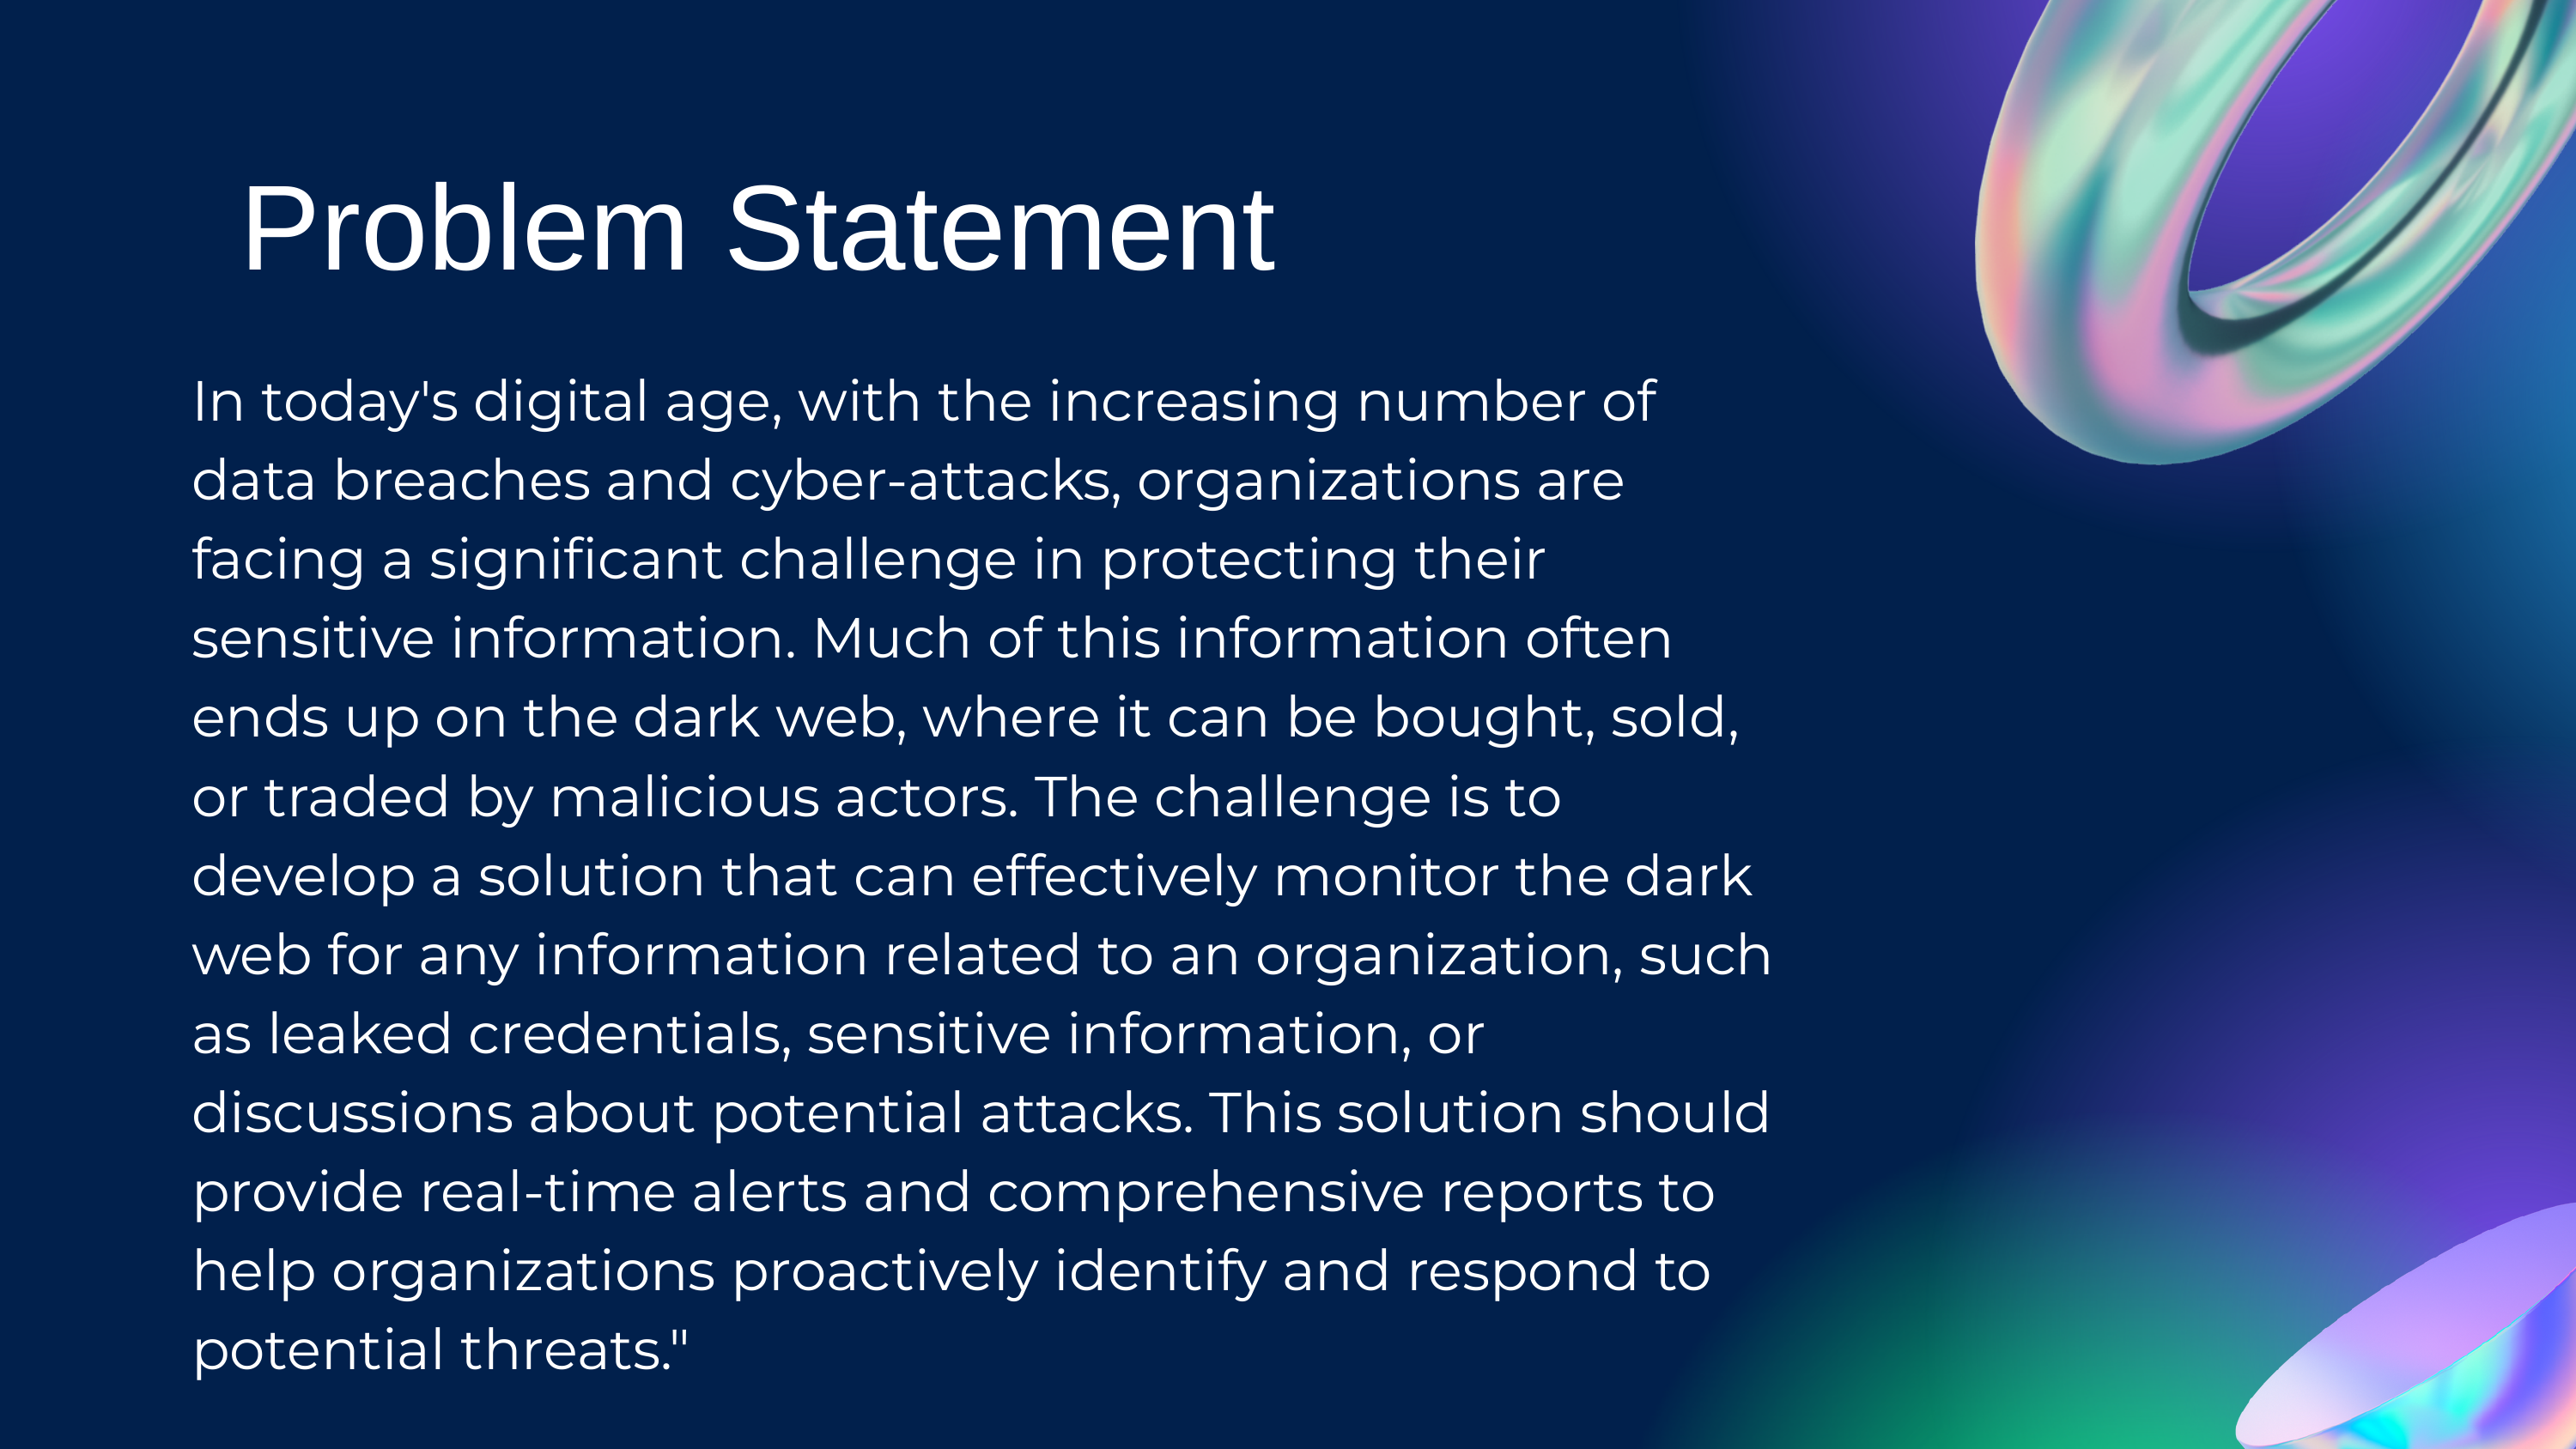

Problem Statement

In today's digital age, with the increasing number of data breaches and cyber-attacks, organizations are facing a significant challenge in protecting their sensitive information. Much of this information often ends up on the dark web, where it can be bought, sold, or traded by malicious actors. The challenge is to develop a solution that can effectively monitor the dark web for any information related to an organization, such as leaked credentials, sensitive information, or discussions about potential attacks. This solution should provide real-time alerts and comprehensive reports to help organizations proactively identify and respond to potential threats."